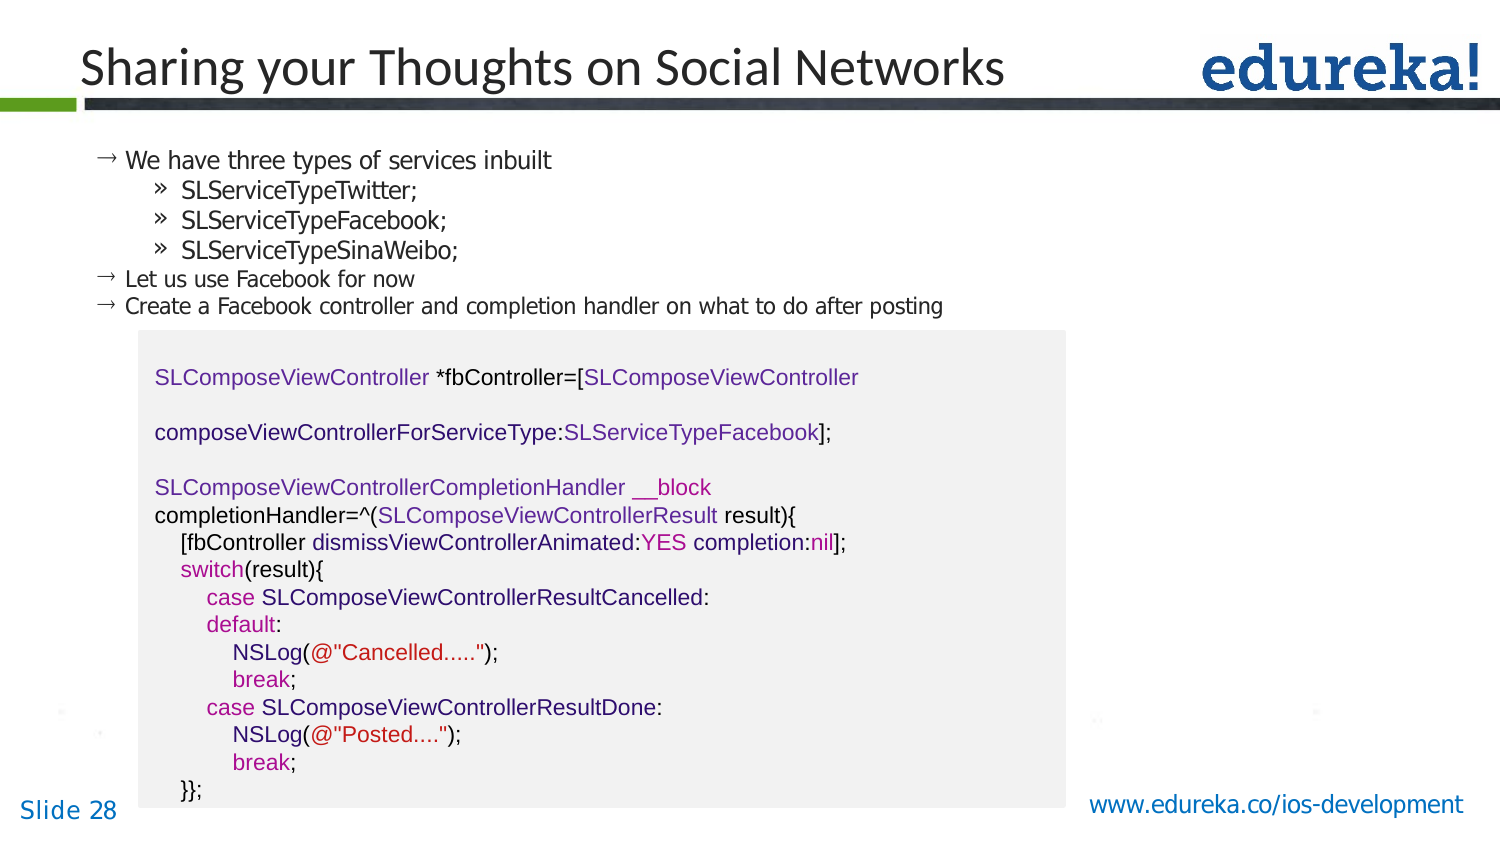

Sharing your Thoughts on Social Networks
We have three types of services inbuilt
SLServiceTypeTwitter;
SLServiceTypeFacebook;
SLServiceTypeSinaWeibo;
Let us use Facebook for now
Create a Facebook controller and completion handler on what to do after posting

SLComposeViewController *fbController=[SLComposeViewController
			composeViewControllerForServiceType:SLServiceTypeFacebook];

SLComposeViewControllerCompletionHandler __block completionHandler=^(SLComposeViewControllerResult result){
    [fbController dismissViewControllerAnimated:YES completion:nil];
    switch(result){
        case SLComposeViewControllerResultCancelled:
        default:
            NSLog(@"Cancelled.....");
            break;
        case SLComposeViewControllerResultDone:
            NSLog(@"Posted....");
            break;
    }};